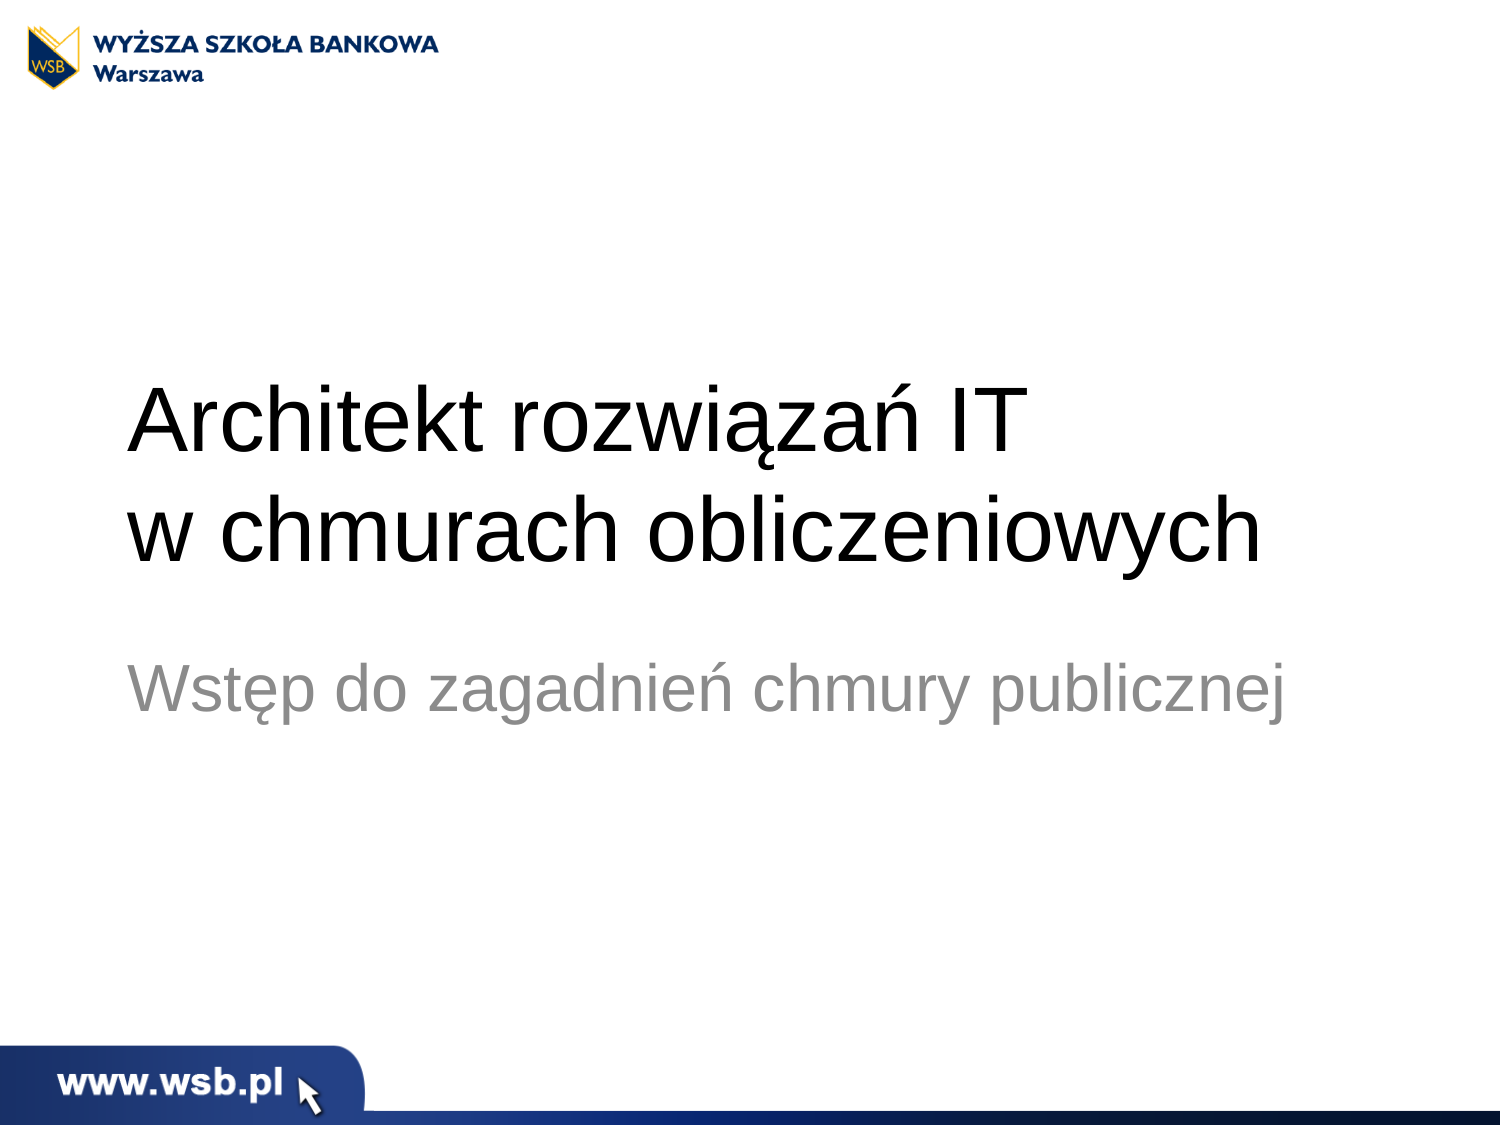

# Architekt rozwiązań IT w chmurach obliczeniowych
Wstęp do zagadnień chmury publicznej